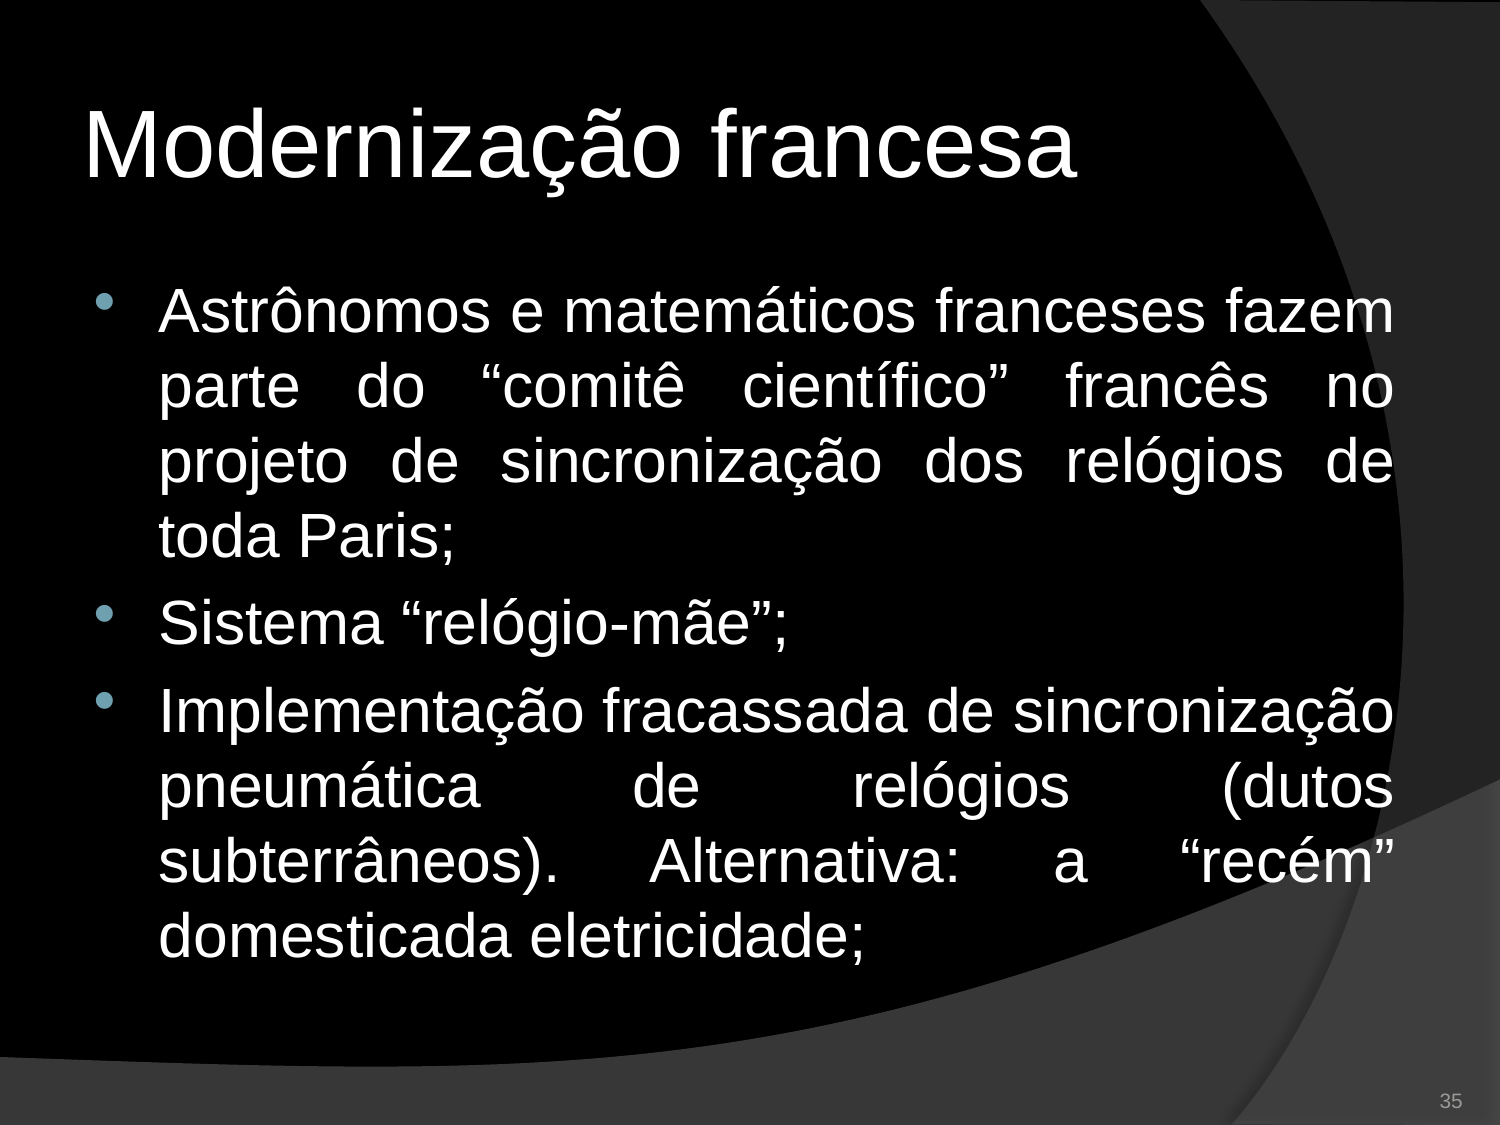

# Modernização francesa
Astrônomos e matemáticos franceses fazem parte do “comitê científico” francês no projeto de sincronização dos relógios de toda Paris;
Sistema “relógio-mãe”;
Implementação fracassada de sincronização pneumática de relógios (dutos subterrâneos). Alternativa: a “recém” domesticada eletricidade;
35